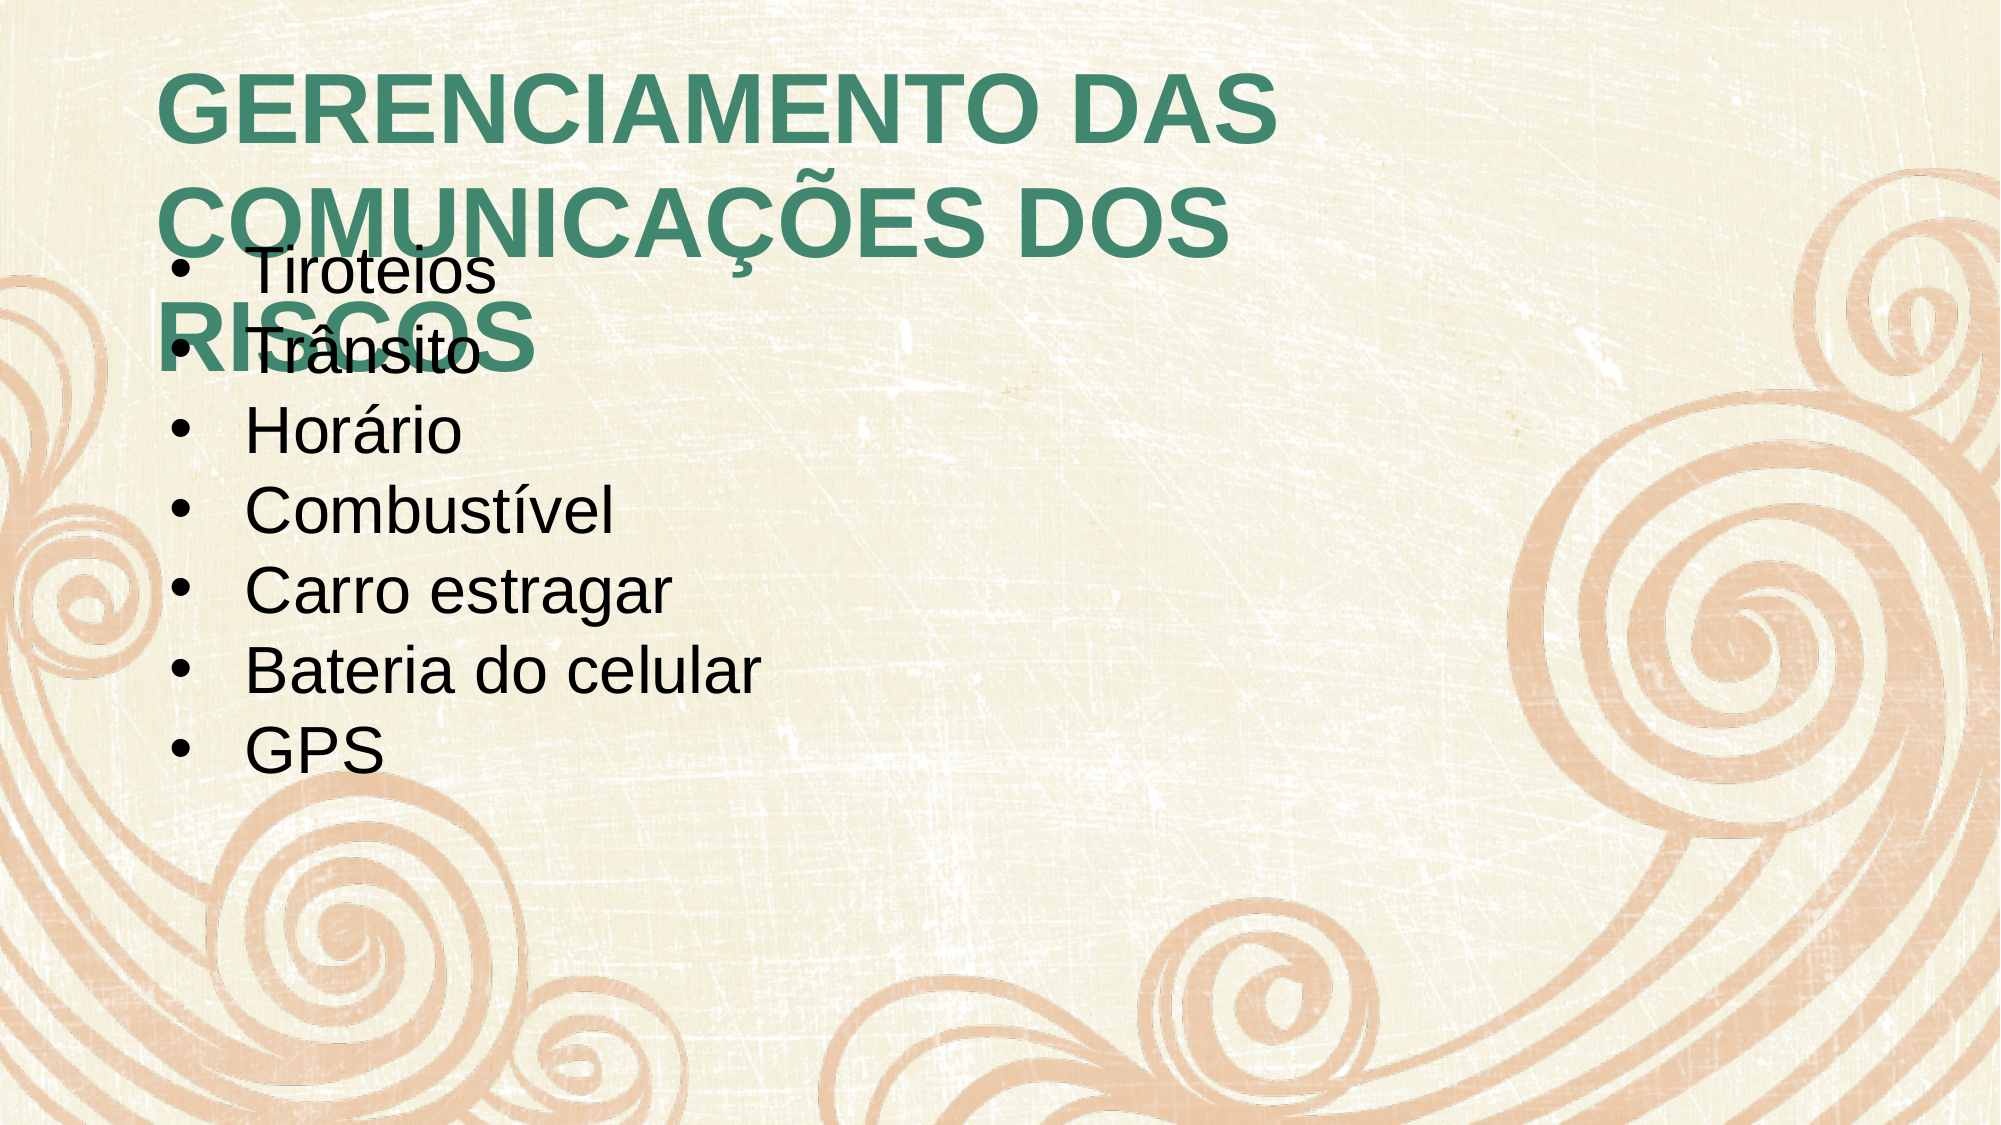

# Gerenciamento das comunicações dos riscos
Tiroteios
Trânsito
Horário
Combustível
Carro estragar
Bateria do celular
GPS